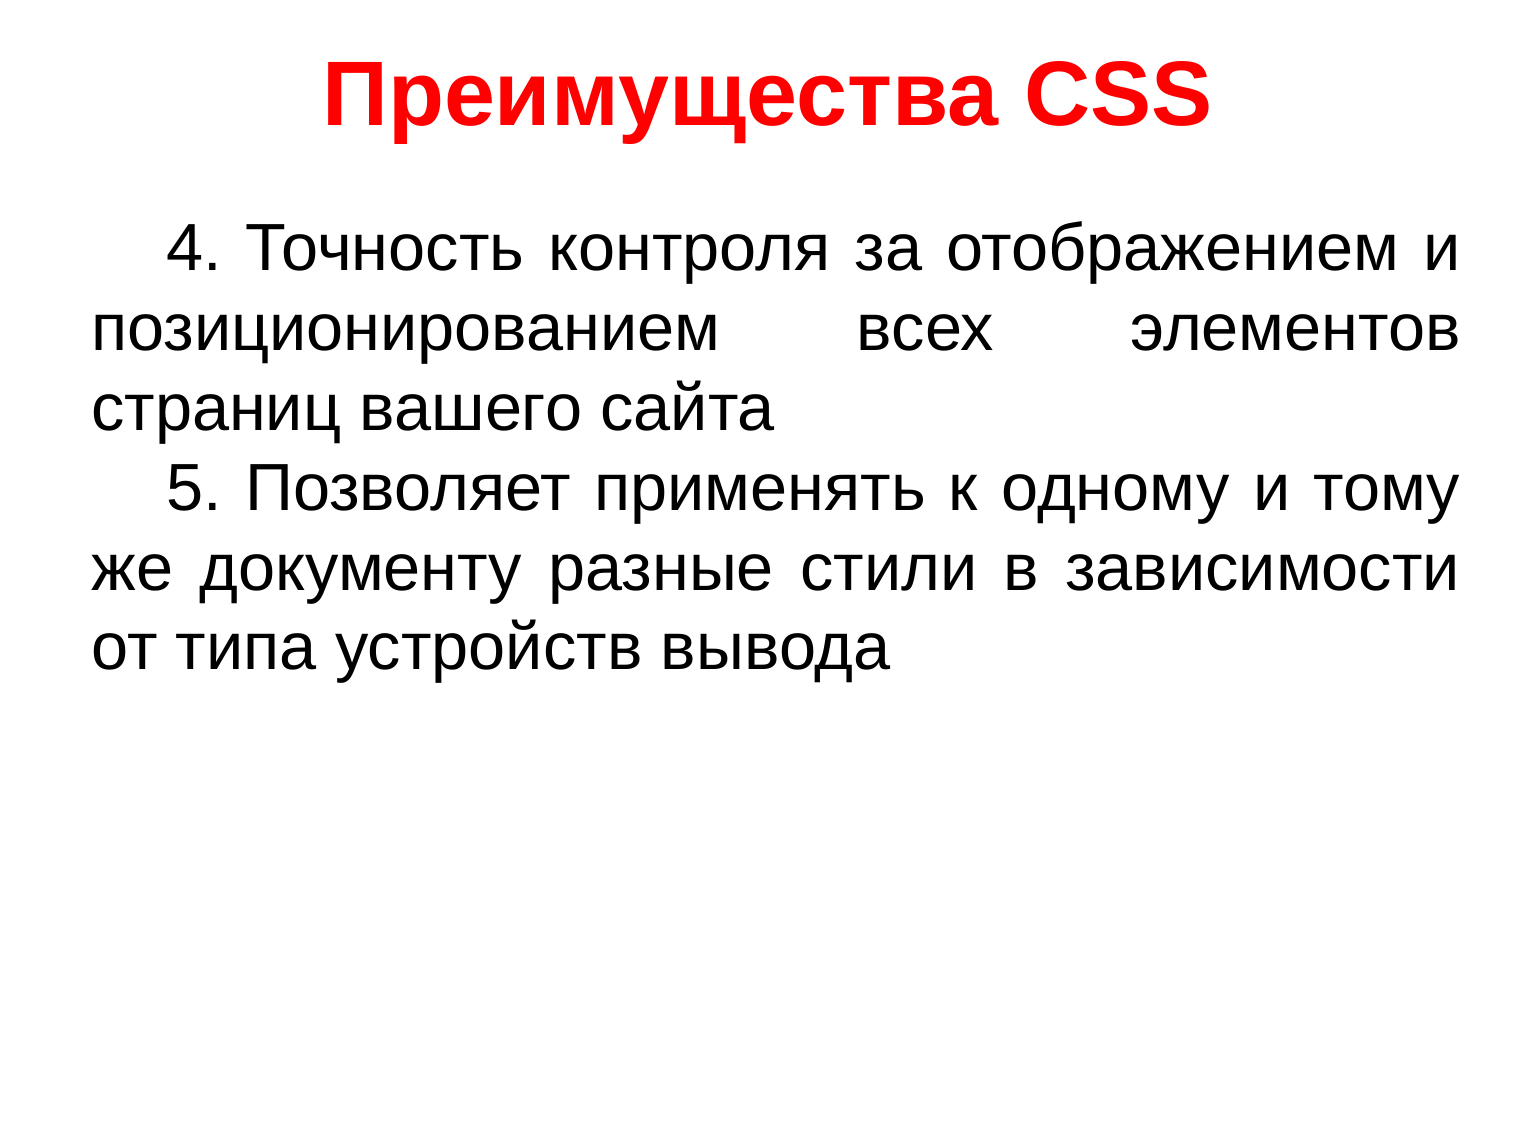

# Преимущества CSS

4. Точность контроля за отображением и позиционированием всех элементов страниц вашего сайта
5. Позволяет применять к одному и тому же документу разные стили в зависимости от типа устройств вывода